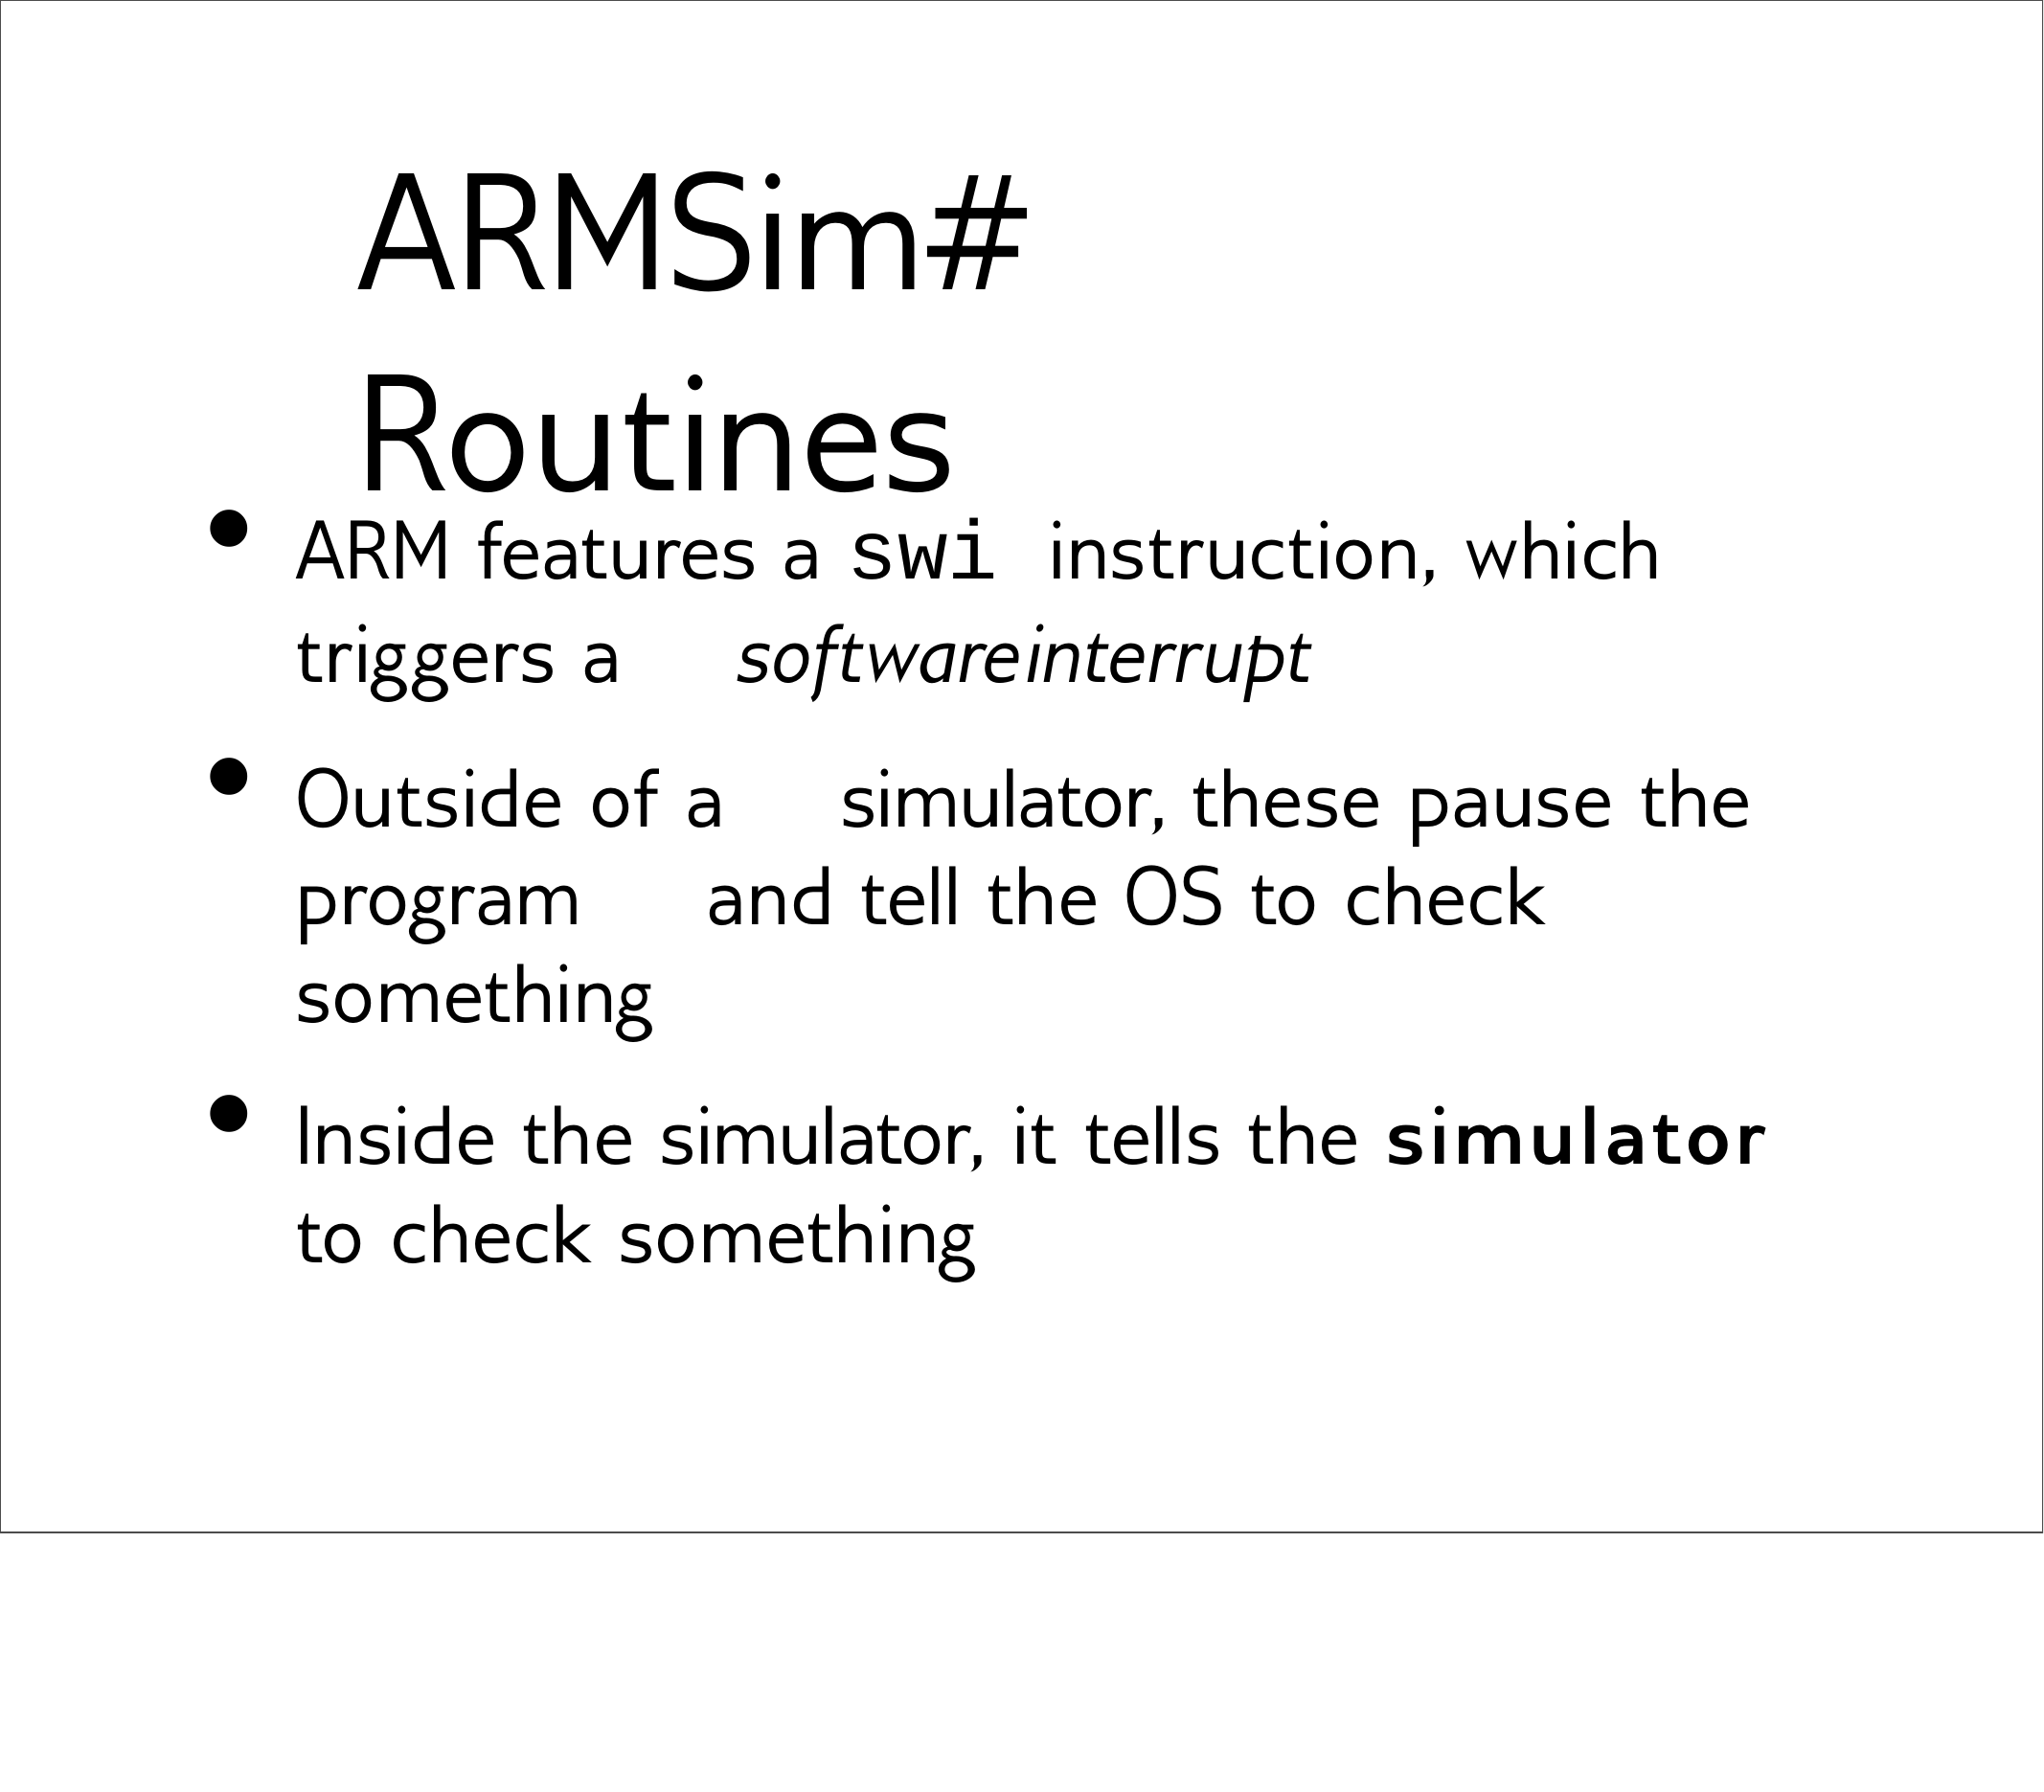

# ARMSim#	Routines
ARM features a swi instruction, which triggers a	software	interrupt
Outside of a	simulator, these pause the  program	and tell the OS to check something
Inside the simulator, it tells the simulator to check something